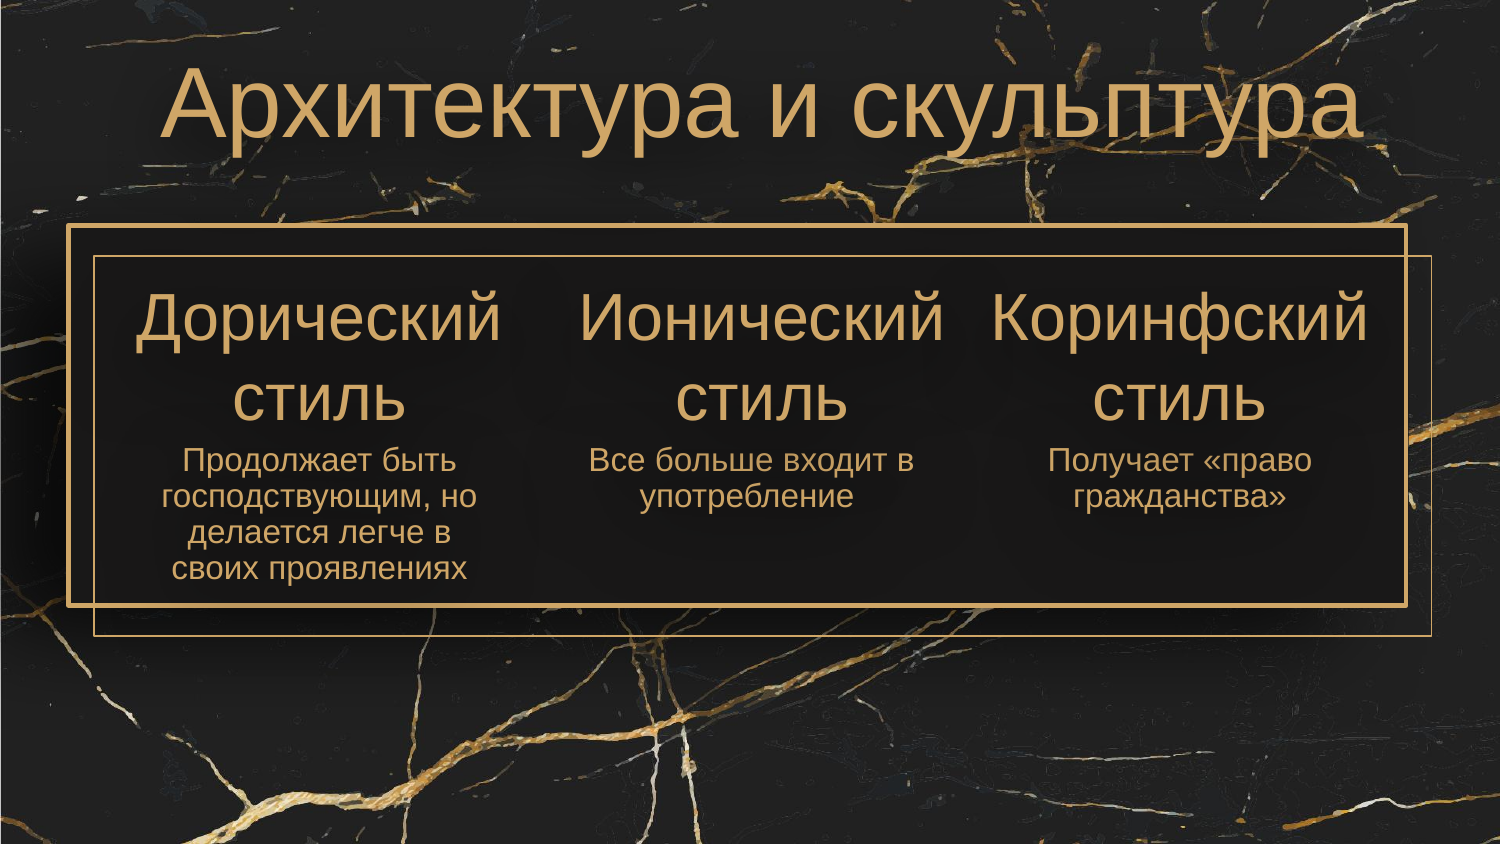

Архитектура и скульптура
# Дорический стиль
Ионический стиль
Коринфский стиль
Продолжает быть господствующим, но делается легче в своих проявлениях
Все больше входит в употребление

Получает «право гражданства»